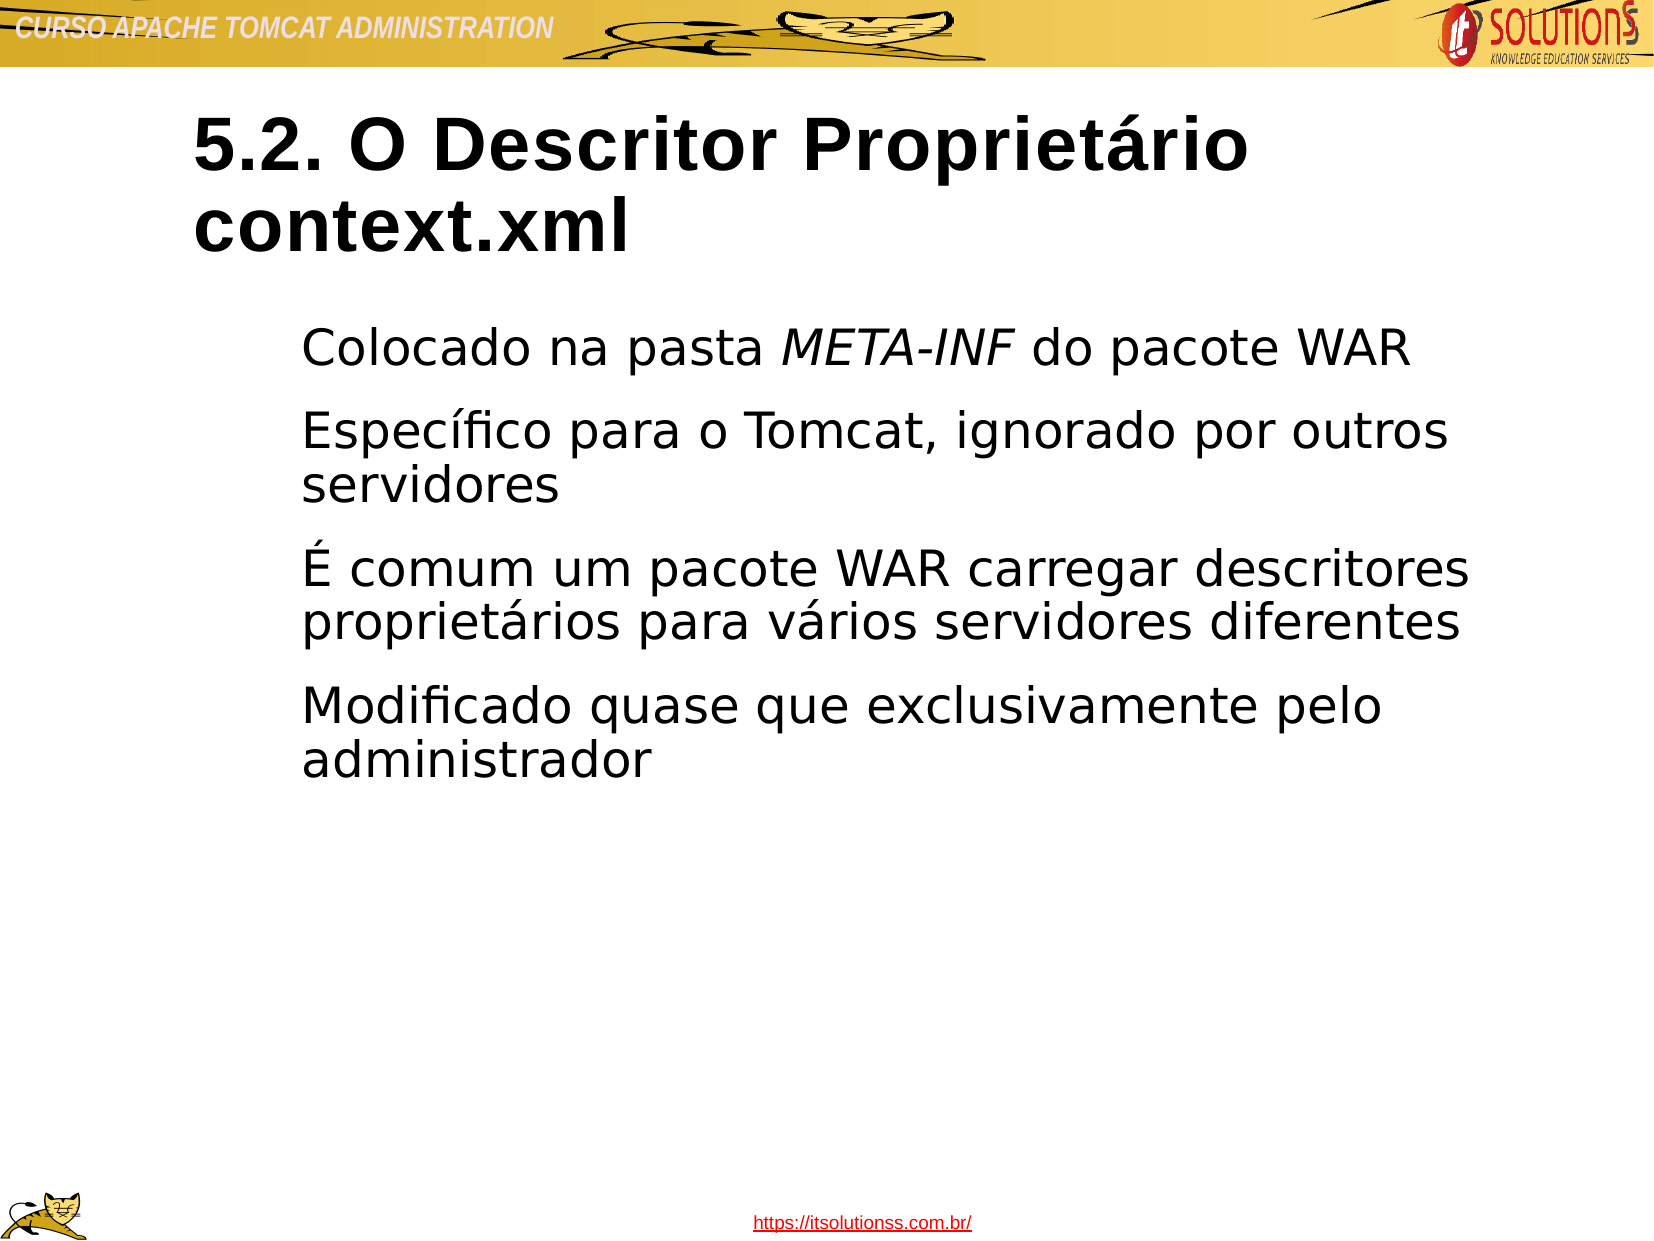

5.2. O Descritor Proprietário context.xml
Colocado na pasta META-INF do pacote WAR
Específico para o Tomcat, ignorado por outros servidores
É comum um pacote WAR carregar descritores proprietários para vários servidores diferentes
Modificado quase que exclusivamente pelo administrador